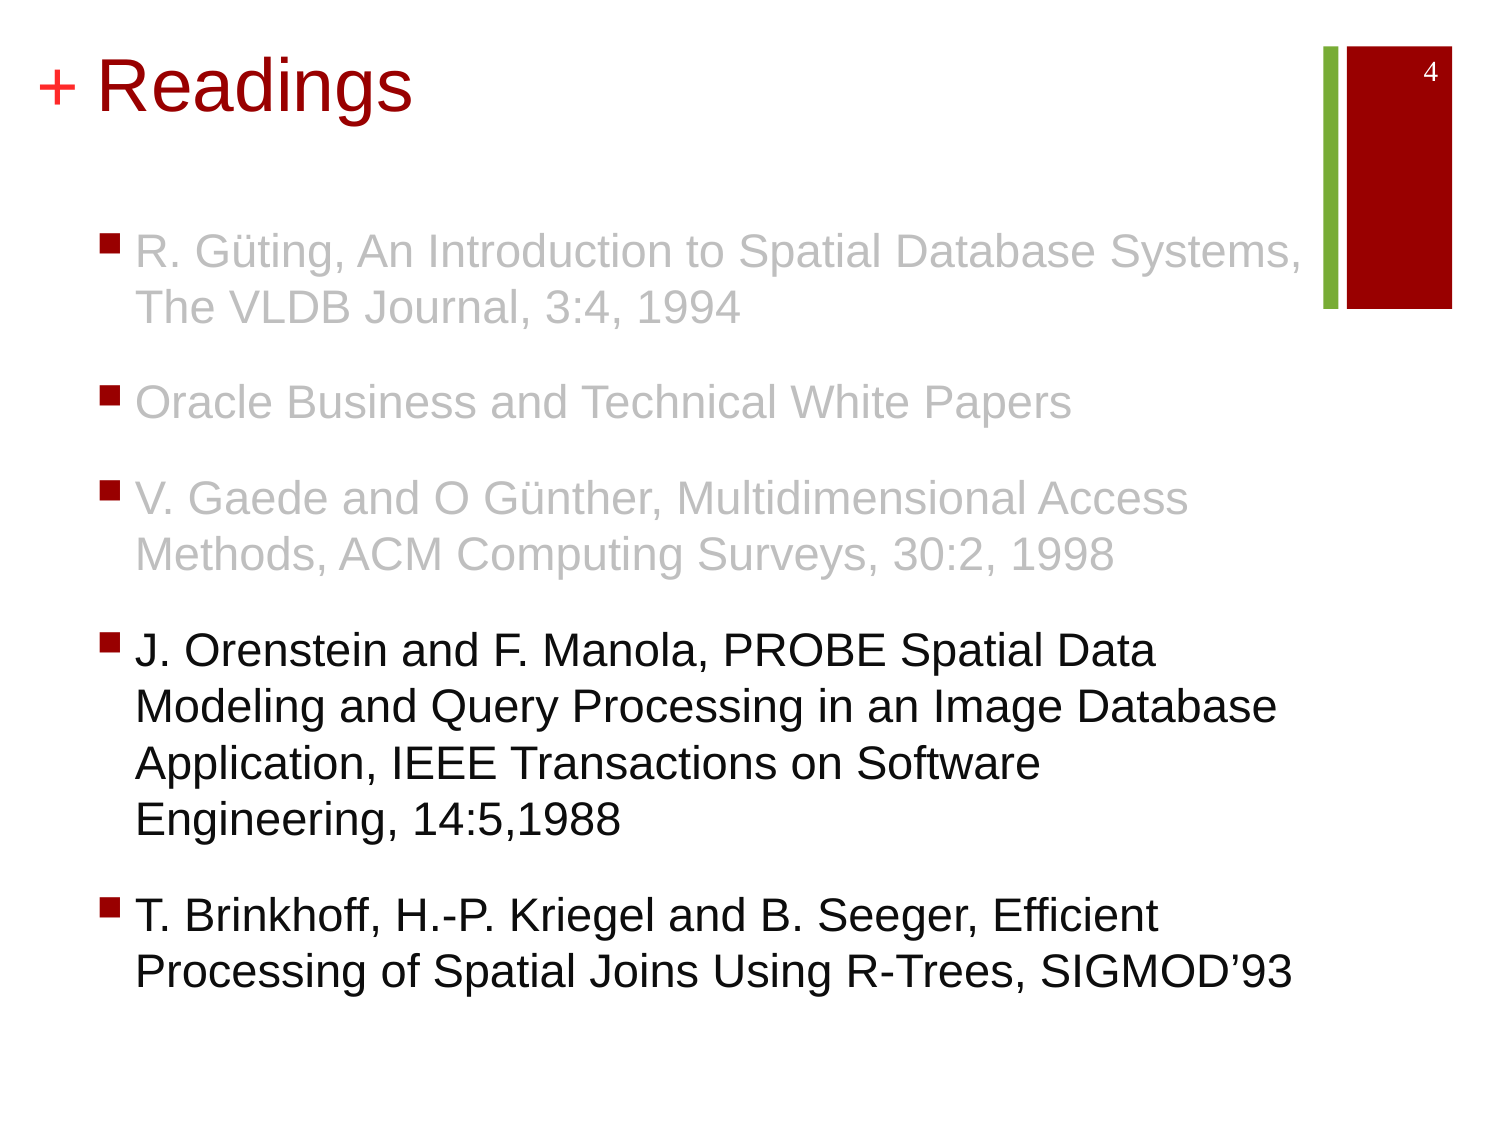

# Readings
4
R. Güting, An Introduction to Spatial Database Systems, The VLDB Journal, 3:4, 1994
Oracle Business and Technical White Papers
V. Gaede and O Günther, Multidimensional Access Methods, ACM Computing Surveys, 30:2, 1998
J. Orenstein and F. Manola, PROBE Spatial Data Modeling and Query Processing in an Image Database Application, IEEE Transactions on Software Engineering, 14:5,1988
T. Brinkhoff, H.-P. Kriegel and B. Seeger, Efficient Processing of Spatial Joins Using R-Trees, SIGMOD’93